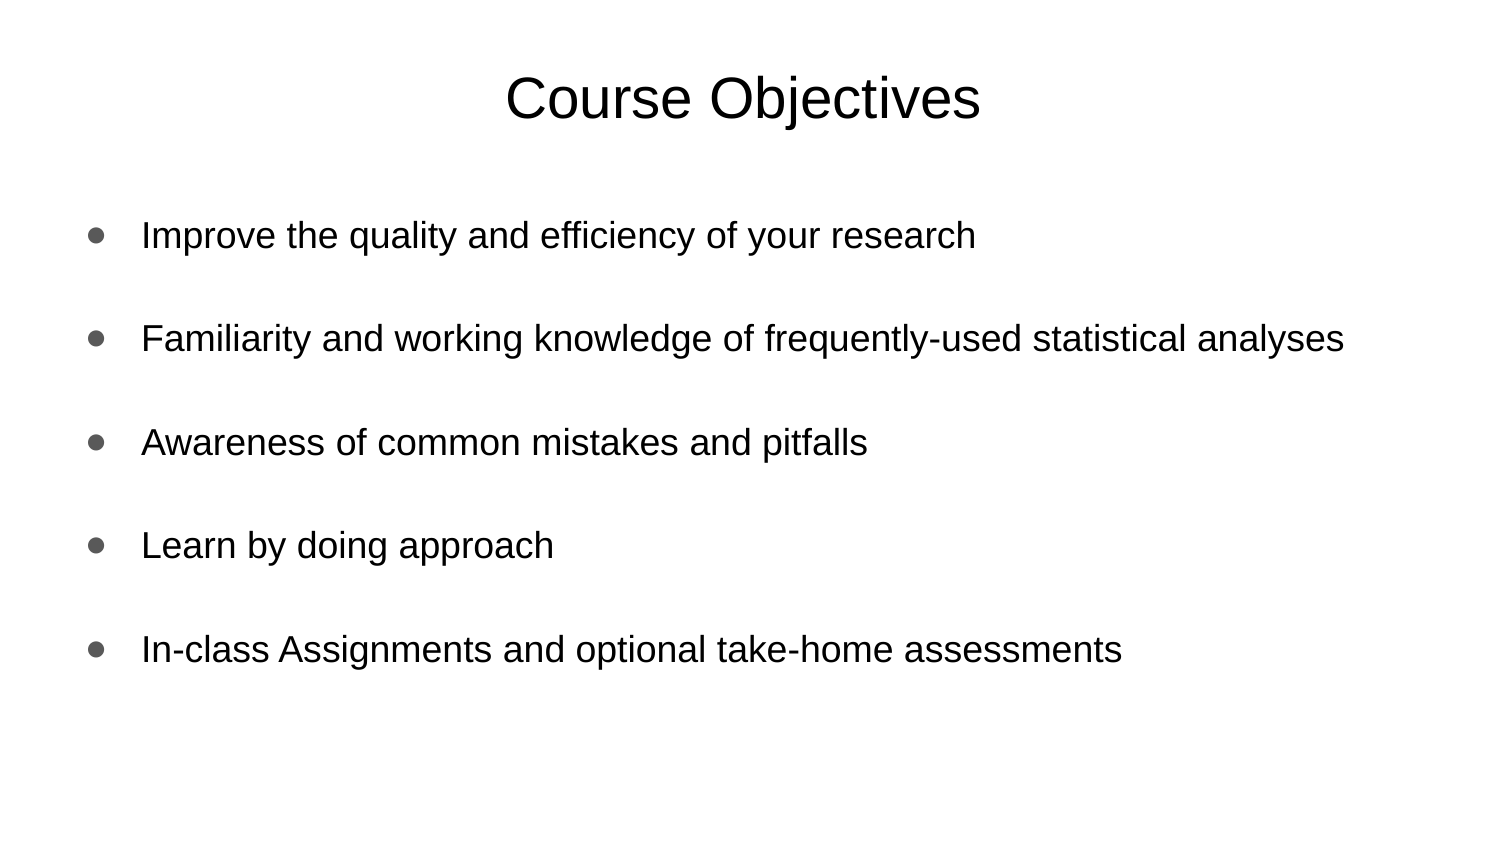

# Course Objectives
Improve the quality and efficiency of your research

Familiarity and working knowledge of frequently-used statistical analyses

Awareness of common mistakes and pitfalls

Learn by doing approach

In-class Assignments and optional take-home assessments